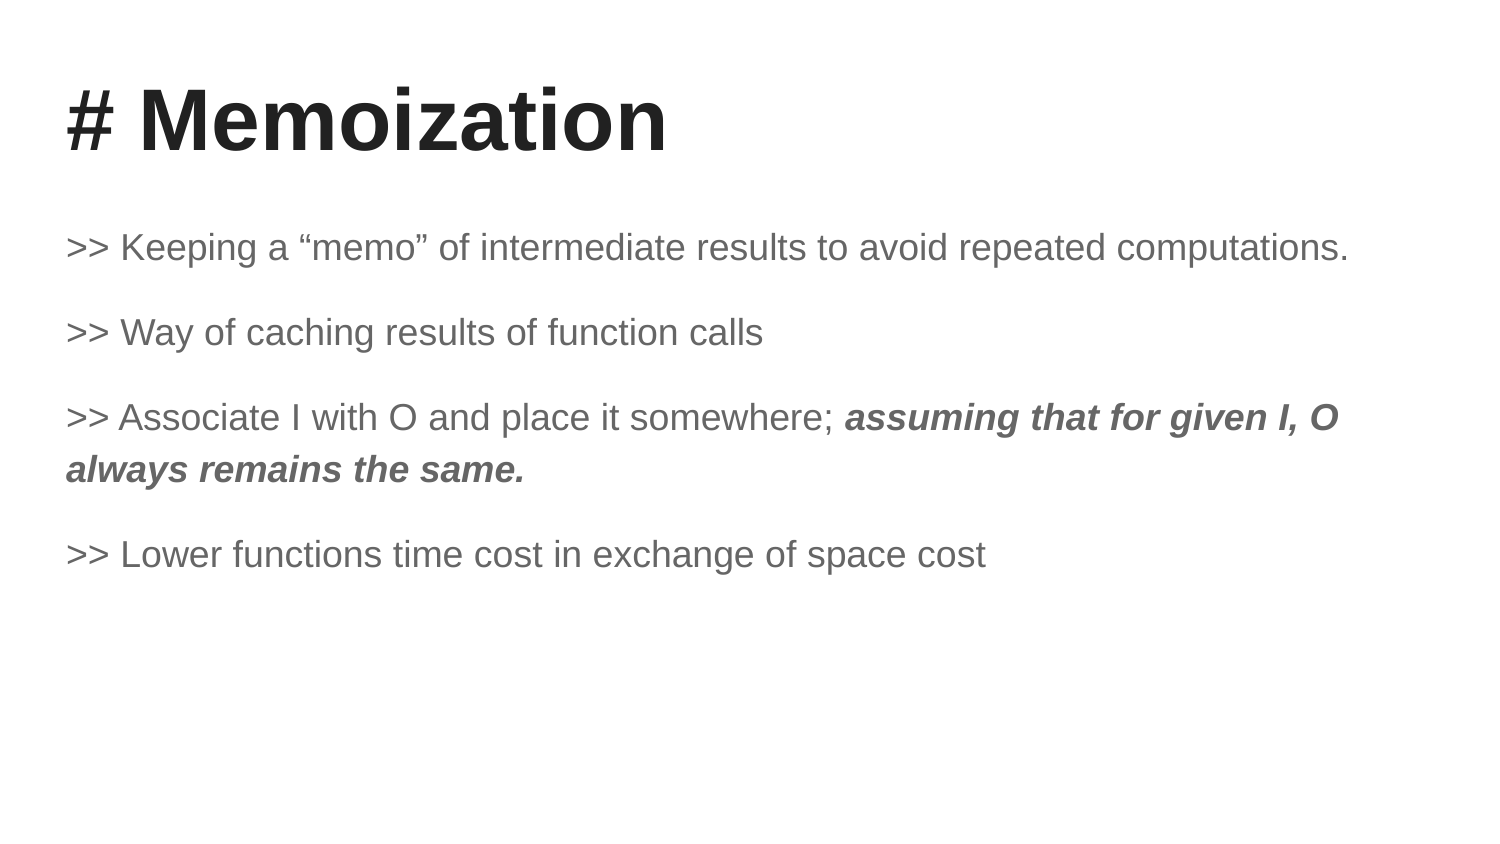

# # Memoization
>> Keeping a “memo” of intermediate results to avoid repeated computations.
>> Way of caching results of function calls
>> Associate I with O and place it somewhere; assuming that for given I, O always remains the same.
>> Lower functions time cost in exchange of space cost